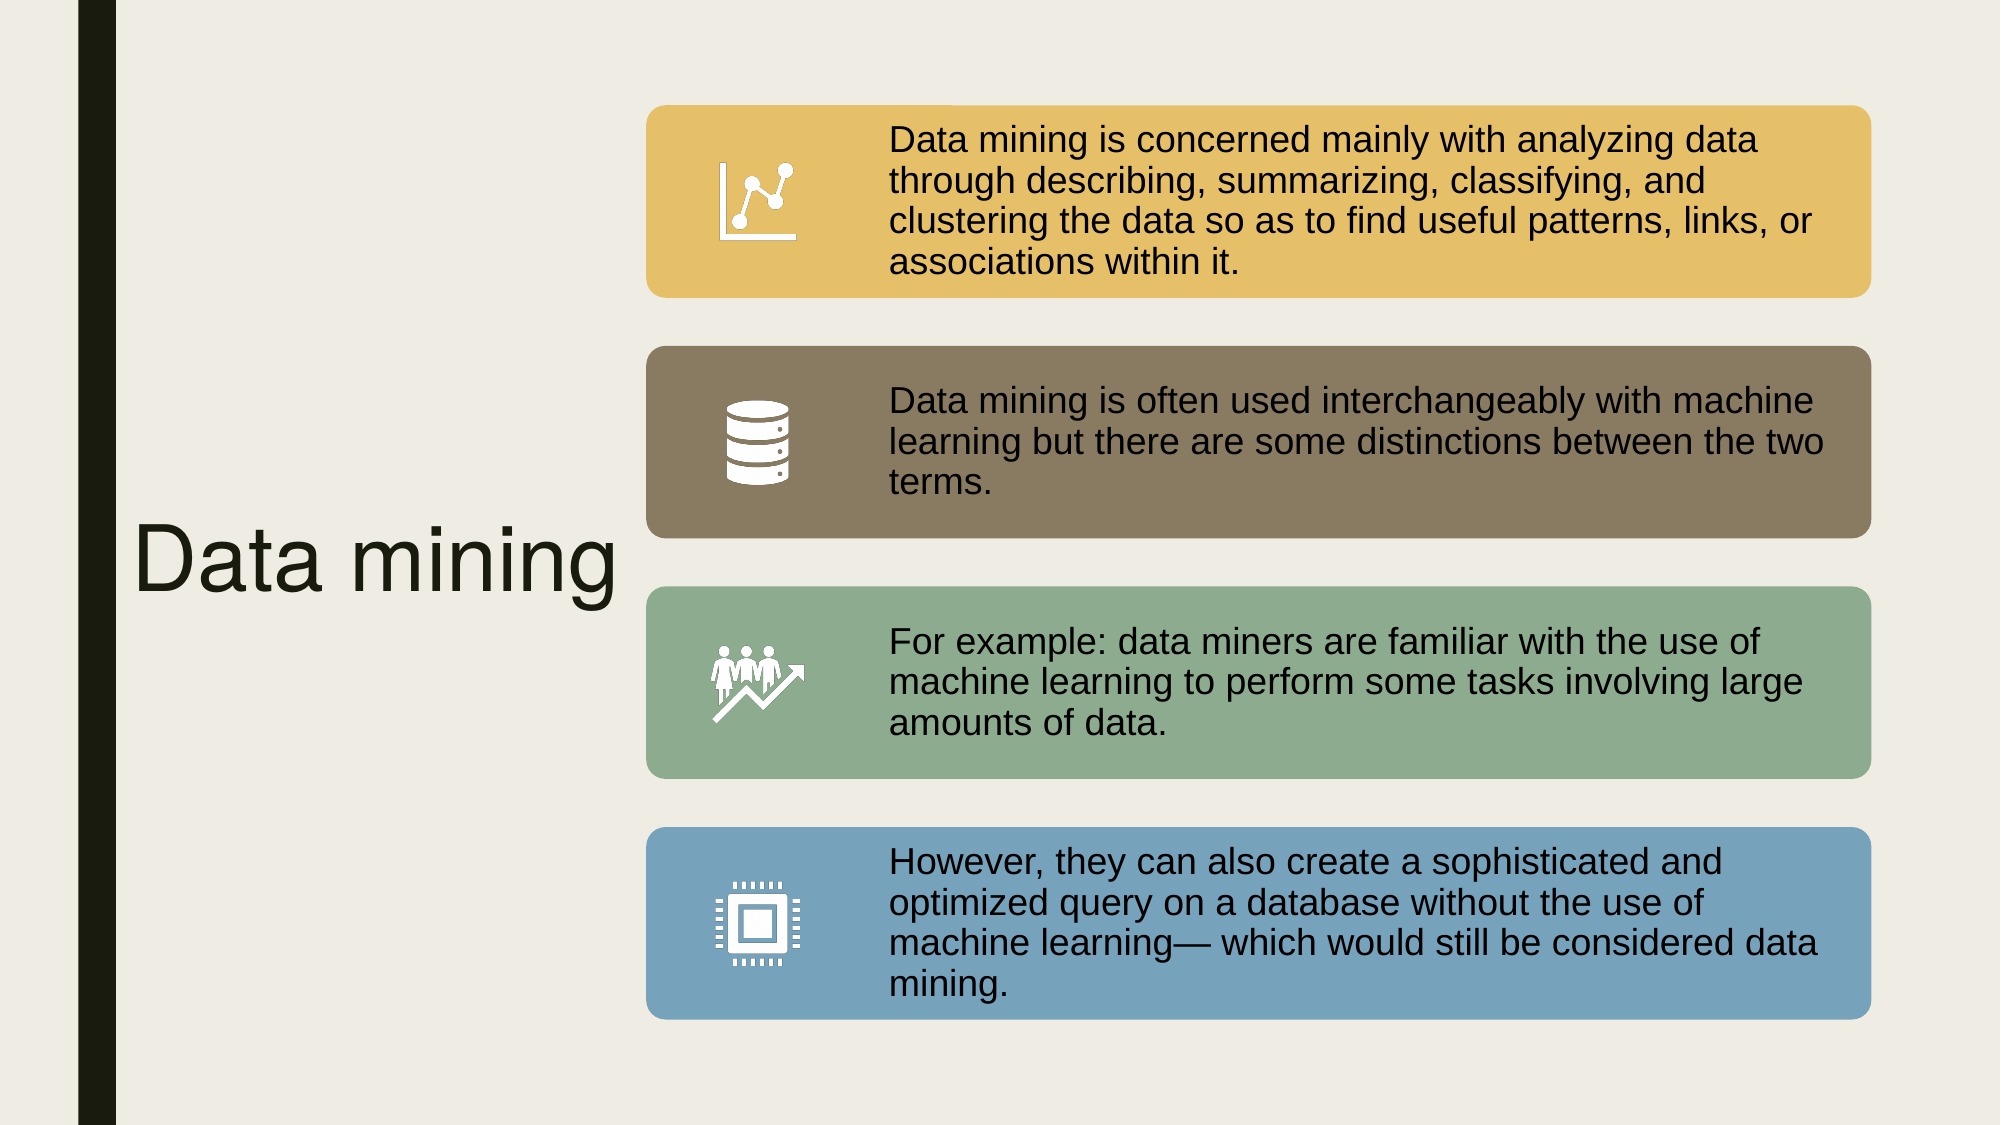

# Data mining
Data mining is concerned mainly with analyzing data through describing, summarizing, classifying, and clustering the data so as to find useful patterns, links, or associations within it.
Data mining is often used interchangeably with machine learning but there are some distinctions between the two terms.
For example: data miners are familiar with the use of machine learning to perform some tasks involving large amounts of data.
However, they can also create a sophisticated and optimized query on a database without the use of machine learning— which would still be considered data mining.